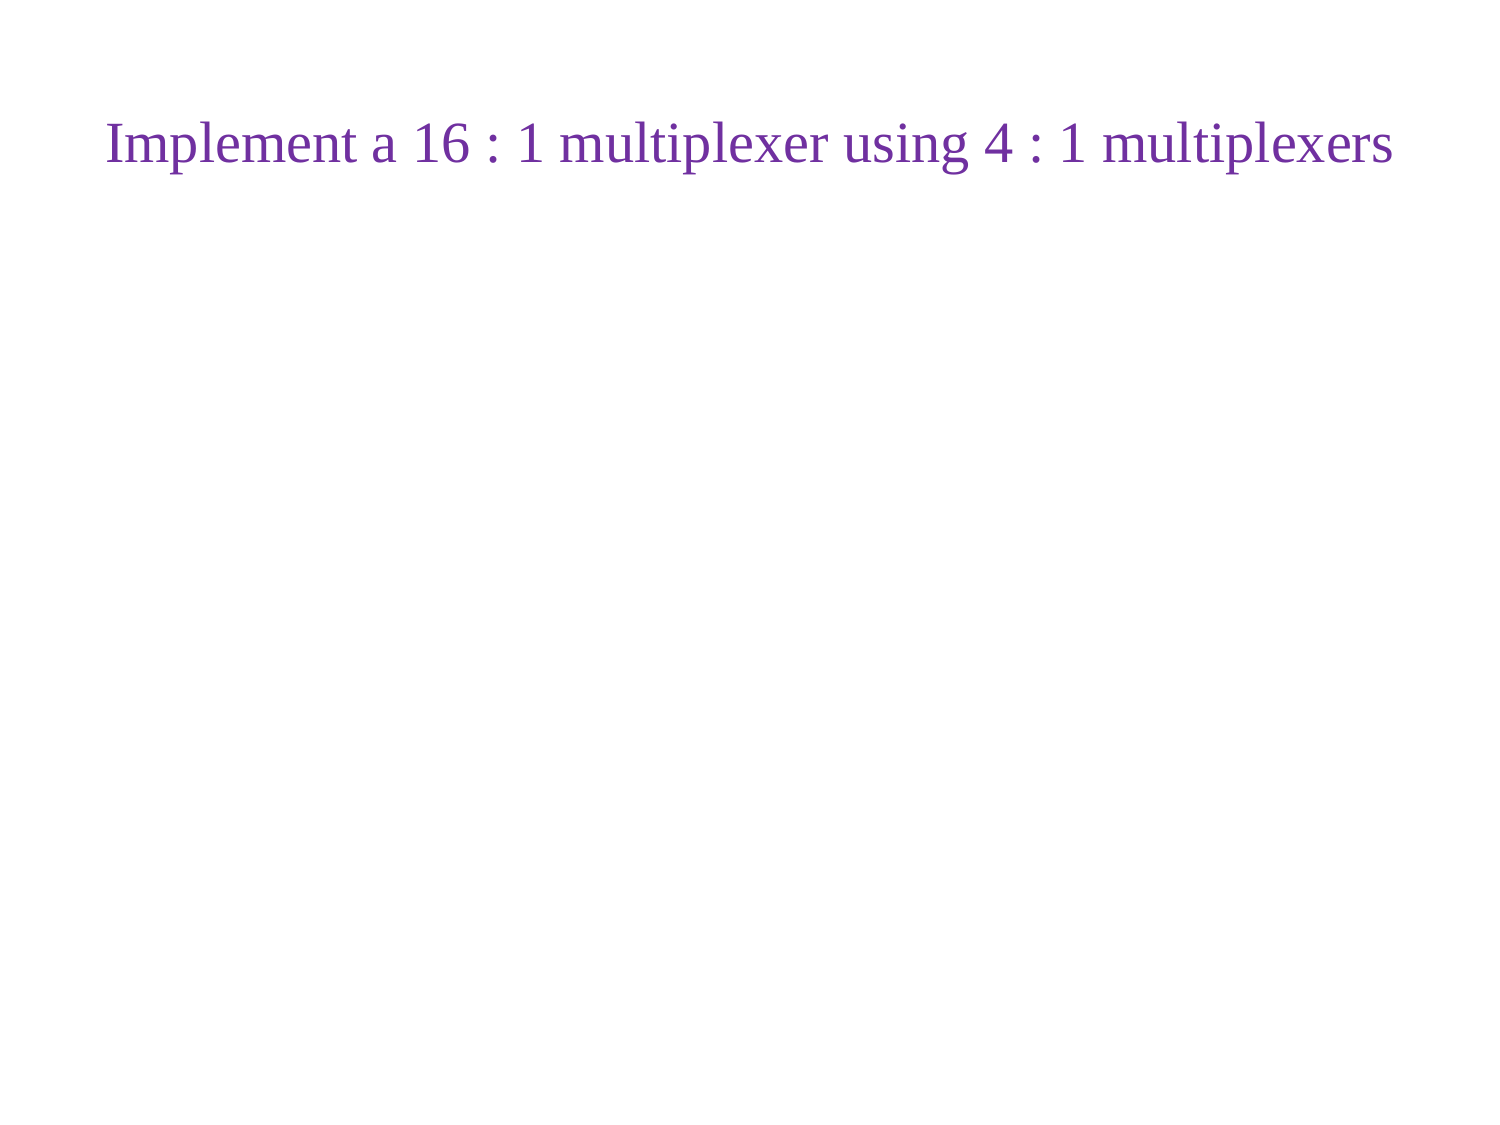

# Implement a 16 : 1 multiplexer using 4 : 1 multiplexers